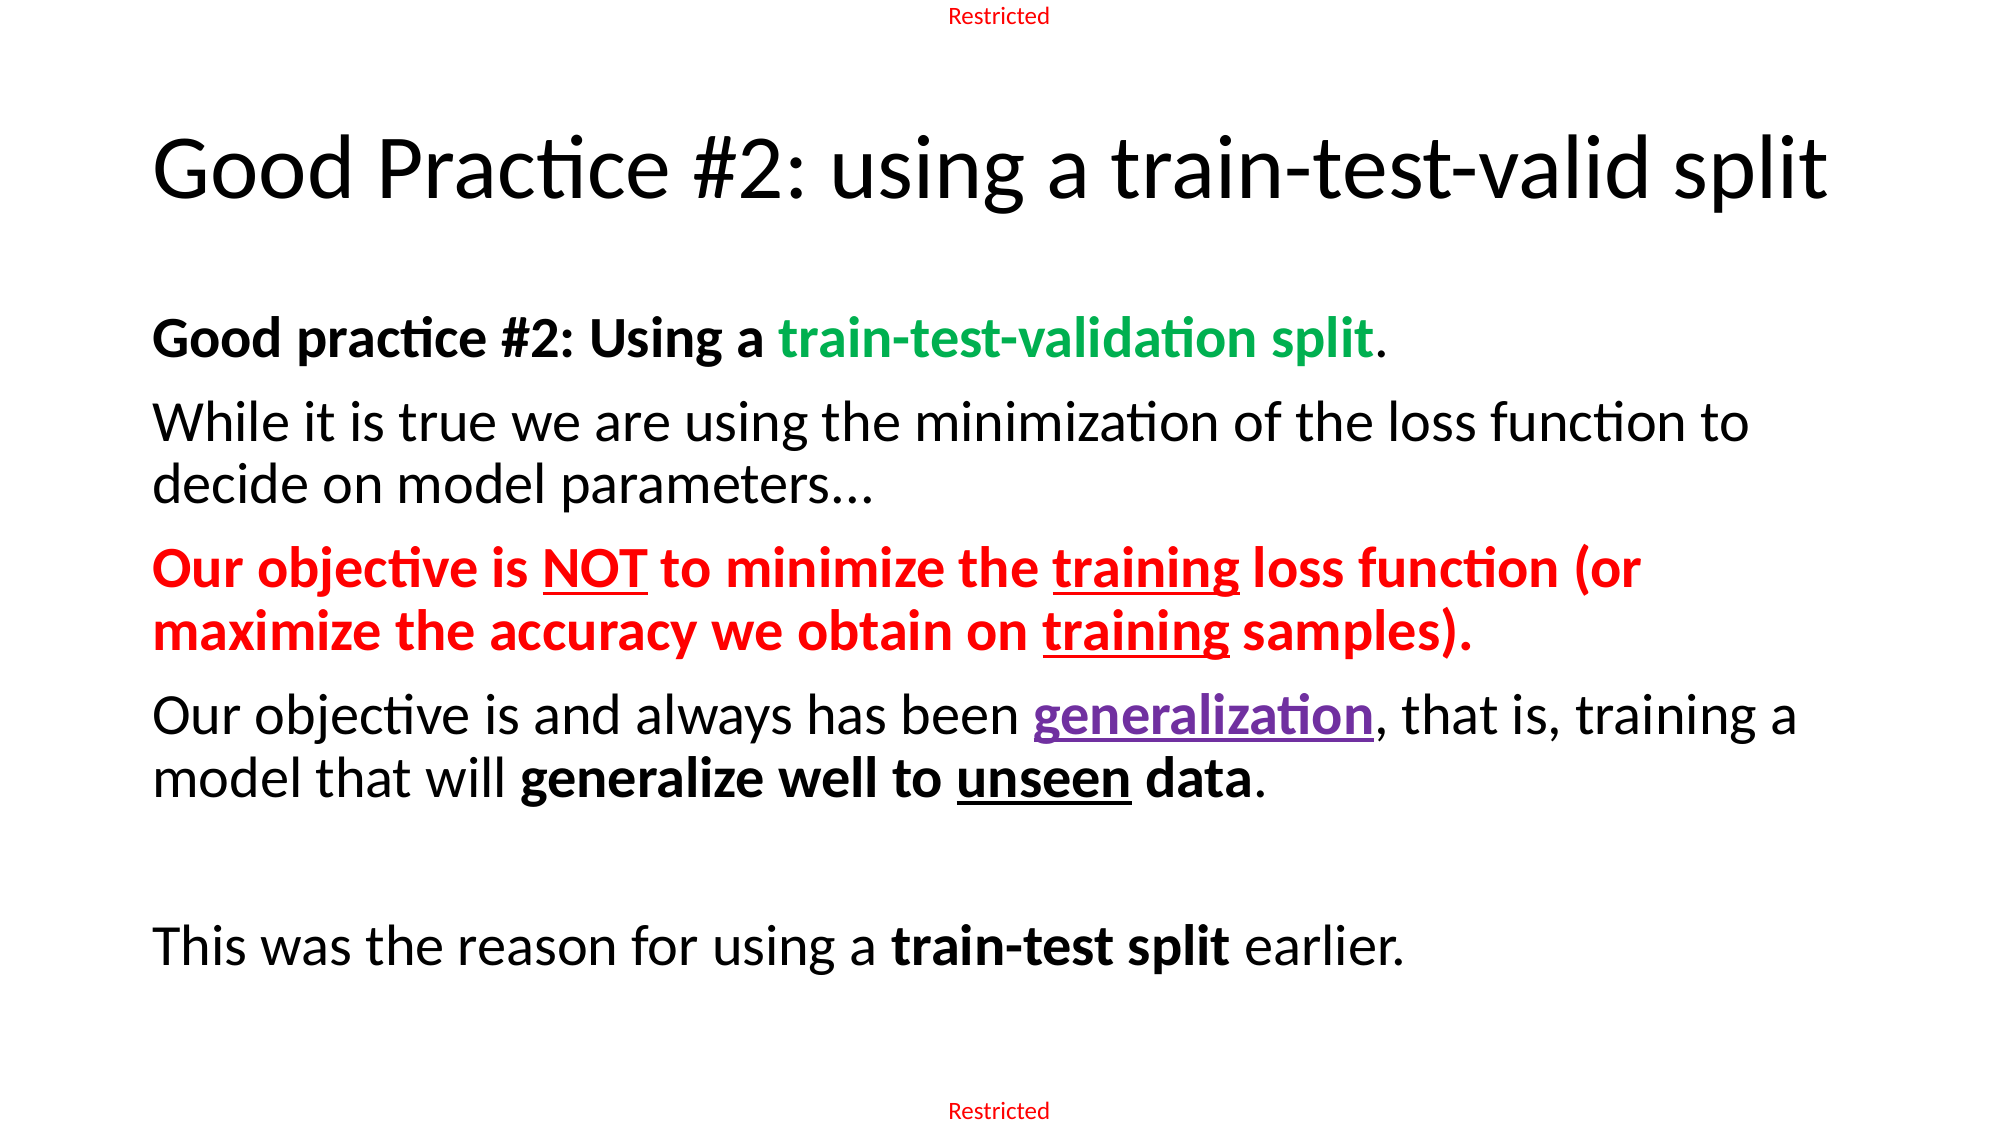

# Good Practice #2: using a train-test-valid split
Good practice #2: Using a train-test-validation split.
While it is true we are using the minimization of the loss function to decide on model parameters...
Our objective is NOT to minimize the training loss function (or maximize the accuracy we obtain on training samples).
Our objective is and always has been generalization, that is, training a model that will generalize well to unseen data.

This was the reason for using a train-test split earlier.